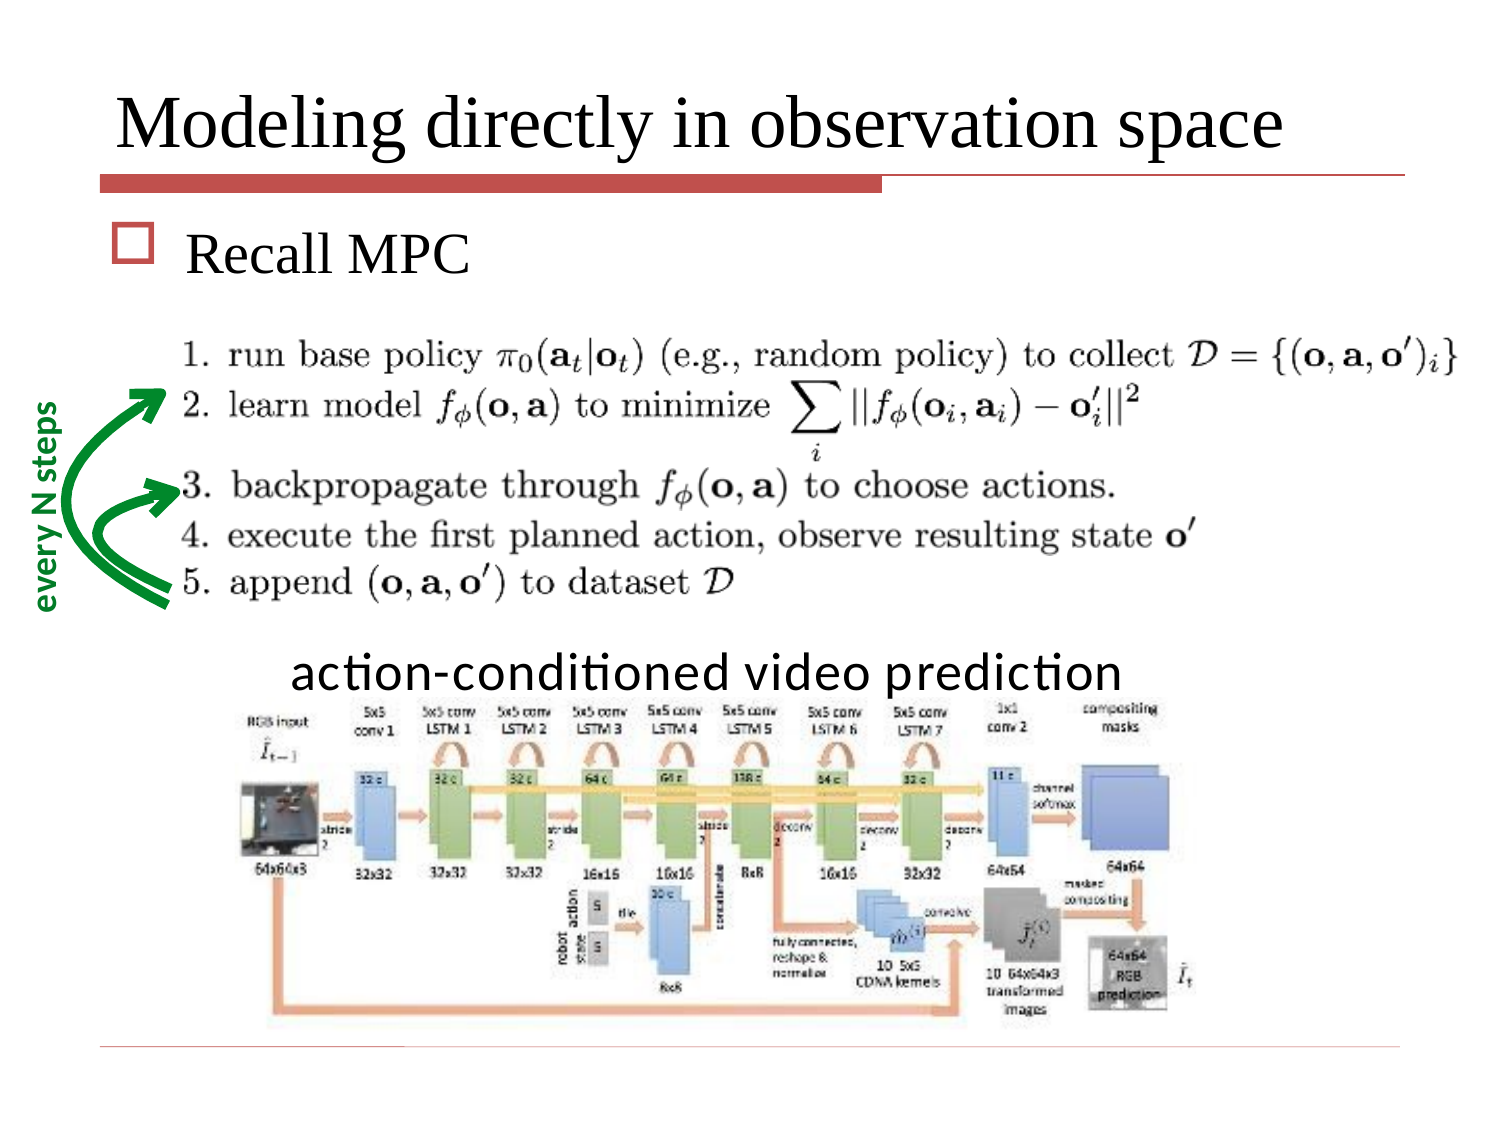

# Modeling directly in observation space
Recall MPC

every N steps

action-conditioned video prediction